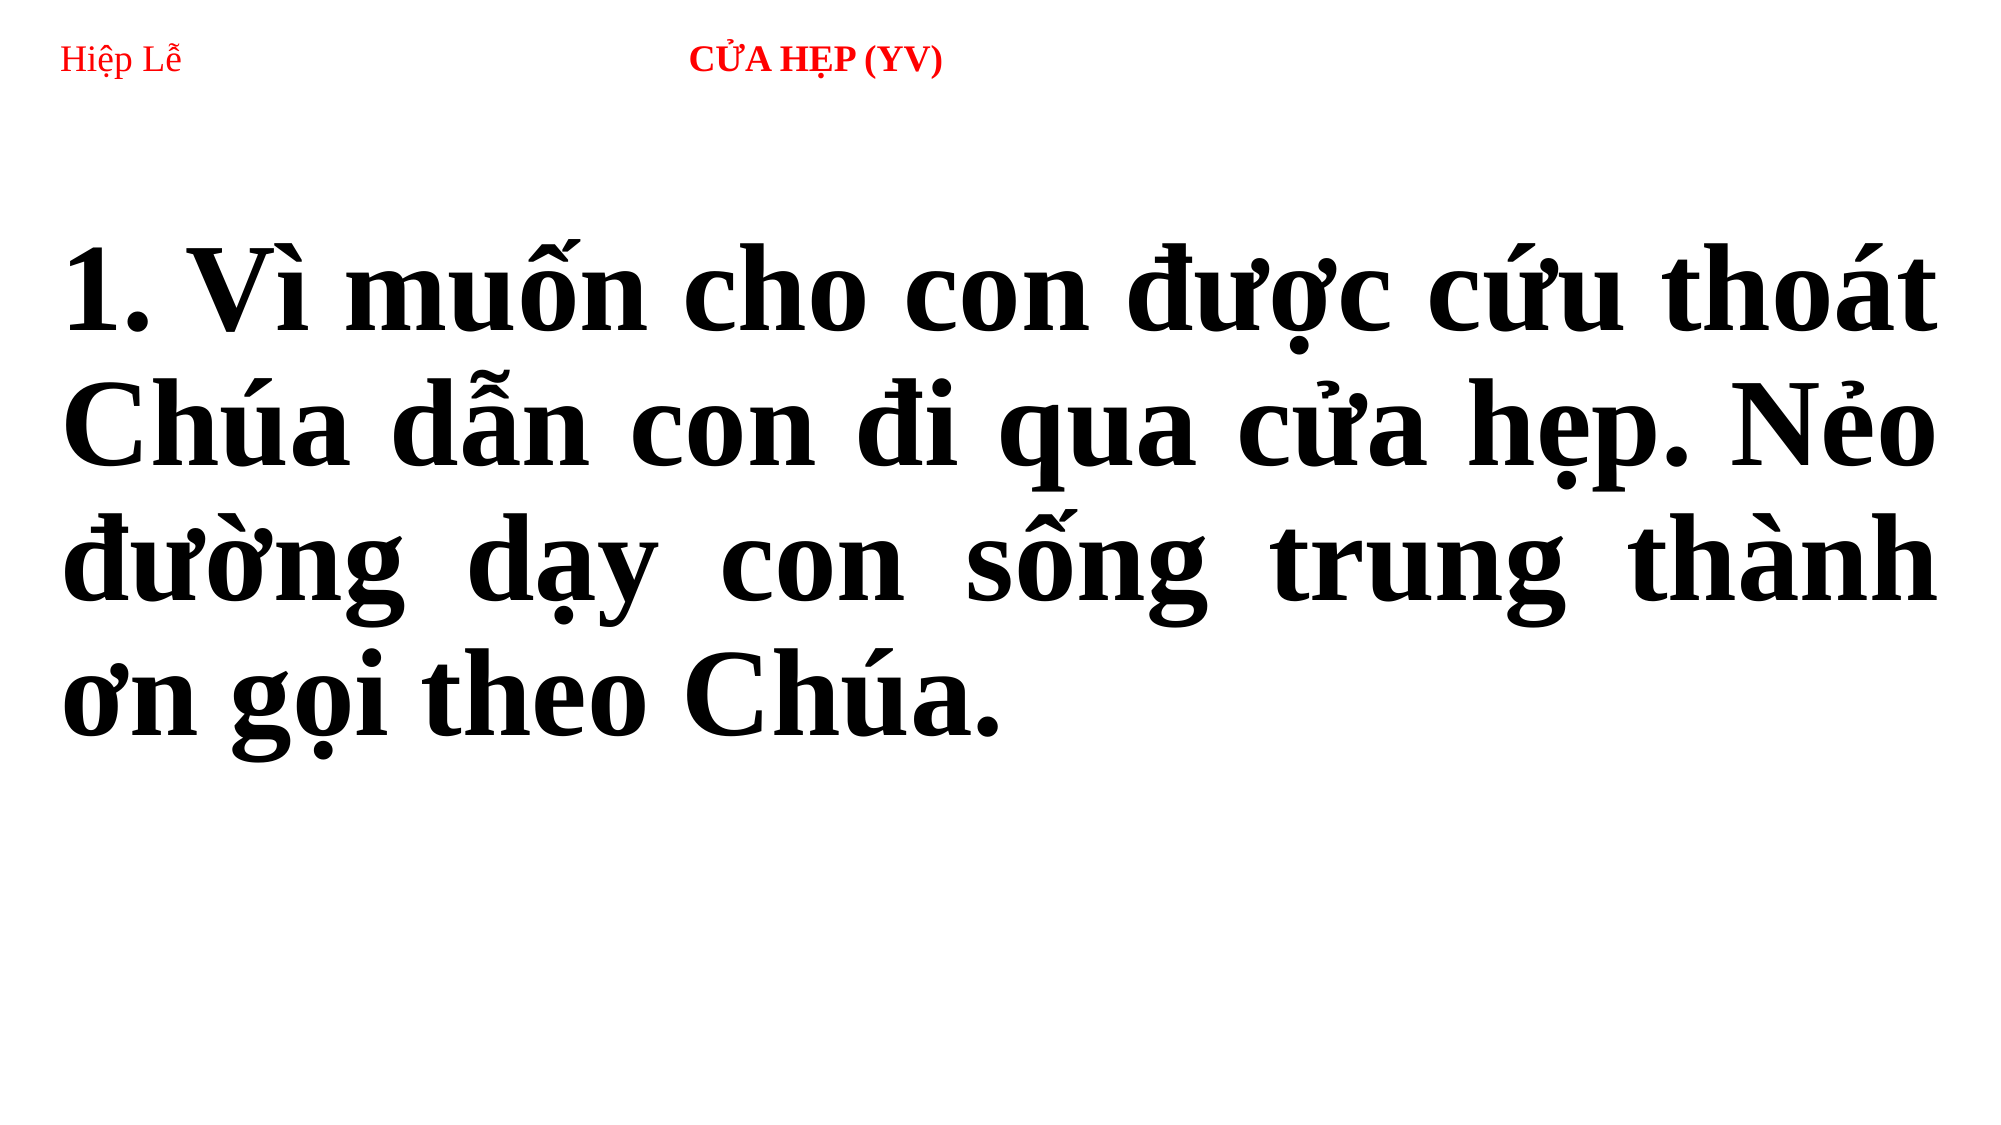

# Hiệp Lễ  				   CỬA HẸP (YV)
1. Vì muốn cho con được cứu thoát Chúa dẫn con đi qua cửa hẹp. Nẻo đường dạy con sống trung thành ơn gọi theo Chúa.